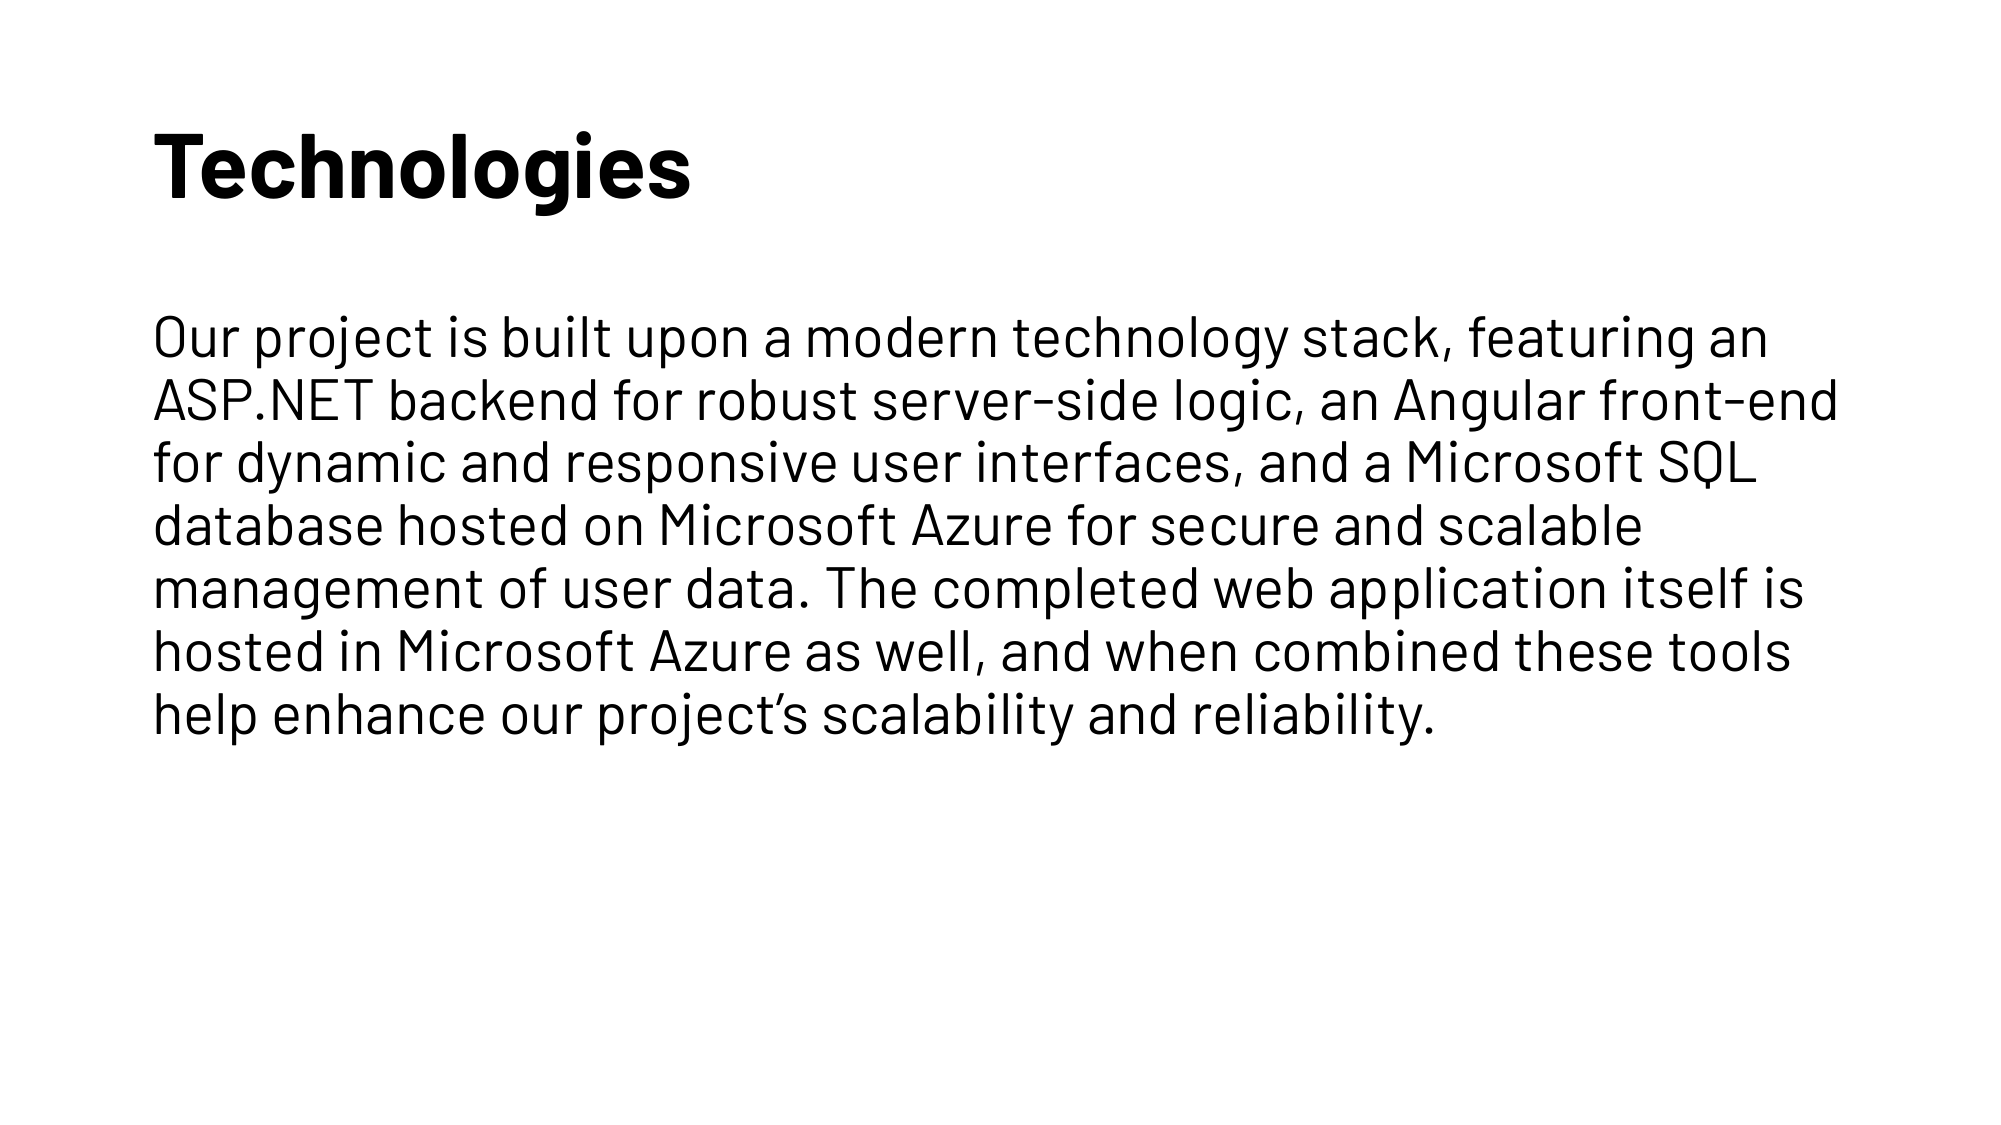

# Technologies
Our project is built upon a modern technology stack, featuring an ASP.NET backend for robust server-side logic, an Angular front-end for dynamic and responsive user interfaces, and a Microsoft SQL database hosted on Microsoft Azure for secure and scalable management of user data. The completed web application itself is hosted in Microsoft Azure as well, and when combined these tools help enhance our project’s scalability and reliability.